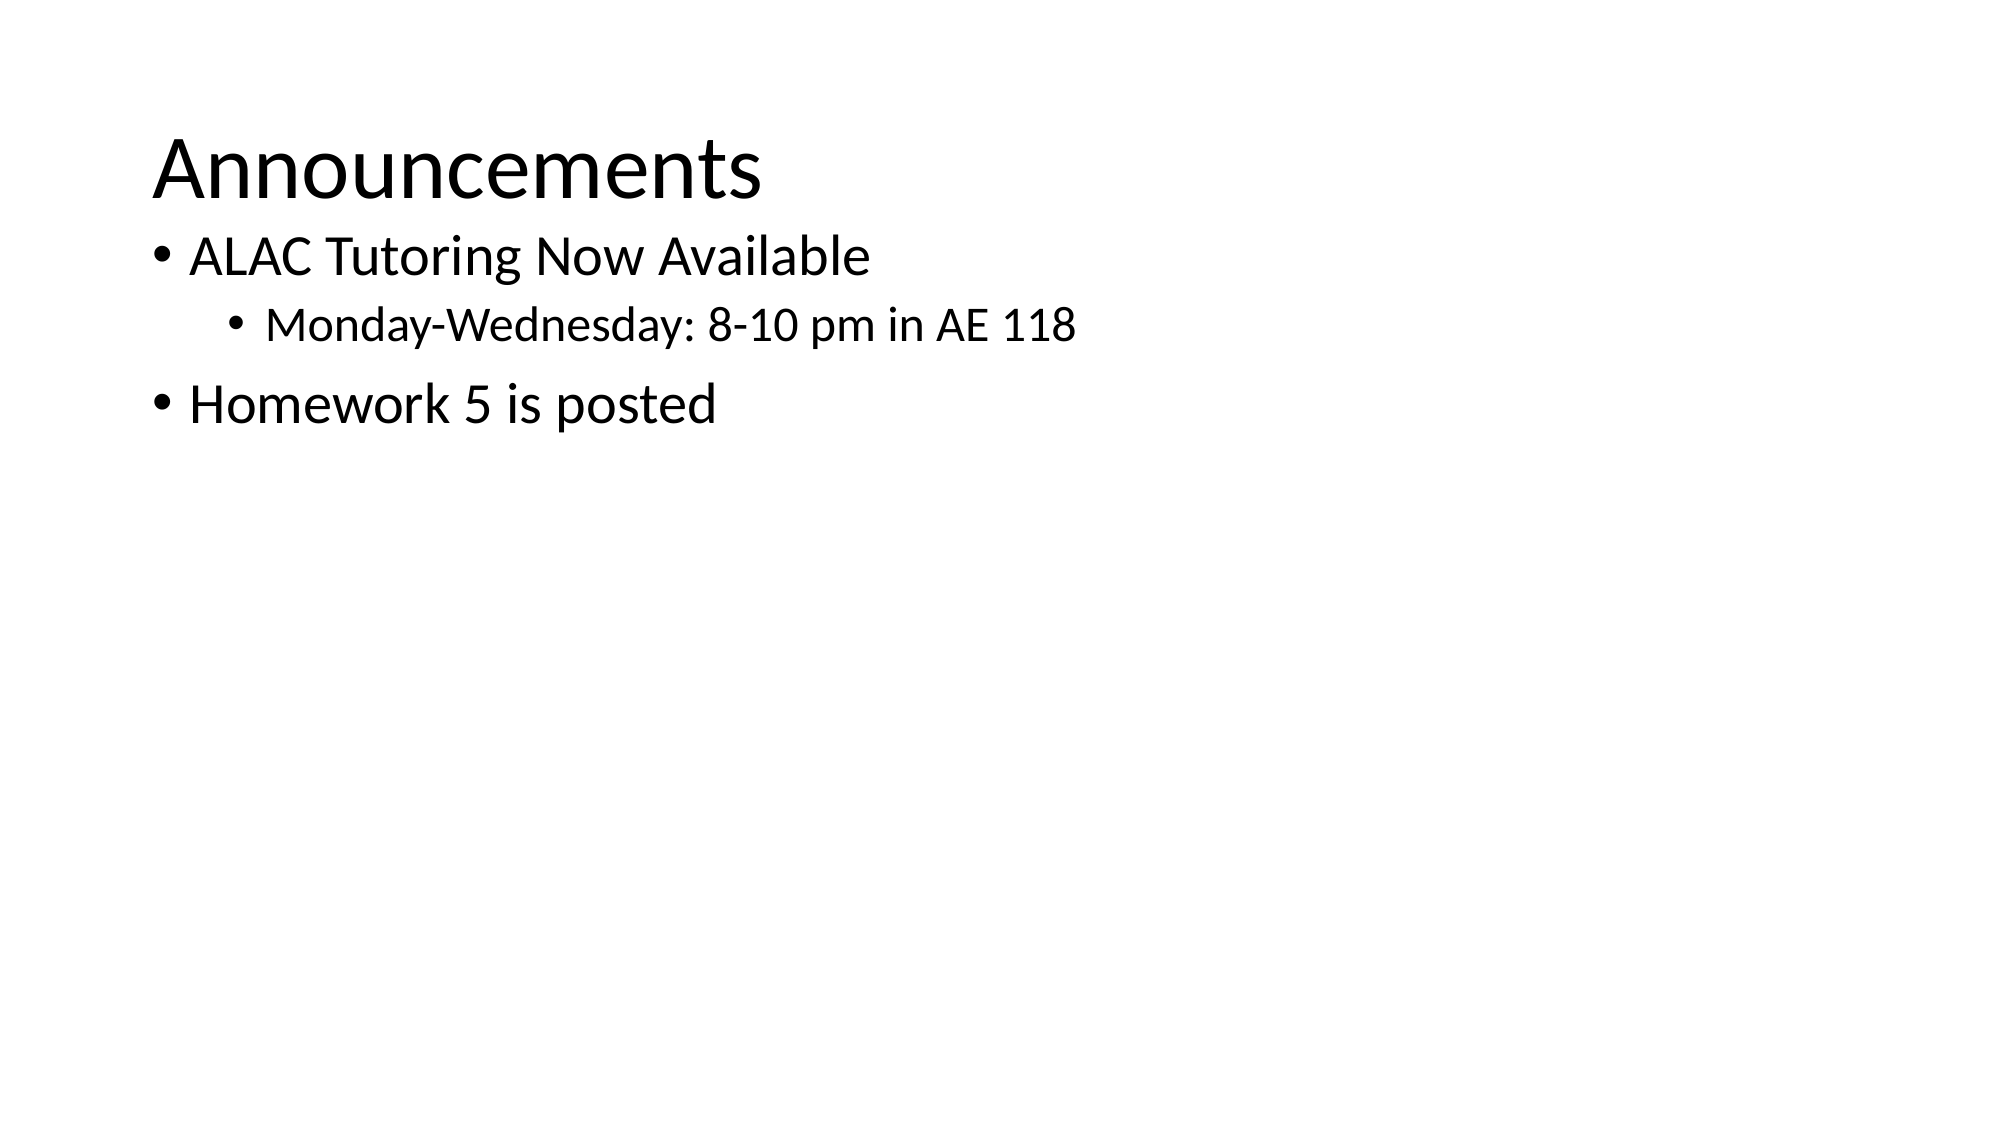

# Announcements
ALAC Tutoring Now Available
Monday-Wednesday: 8-10 pm in AE 118
Homework 5 is posted